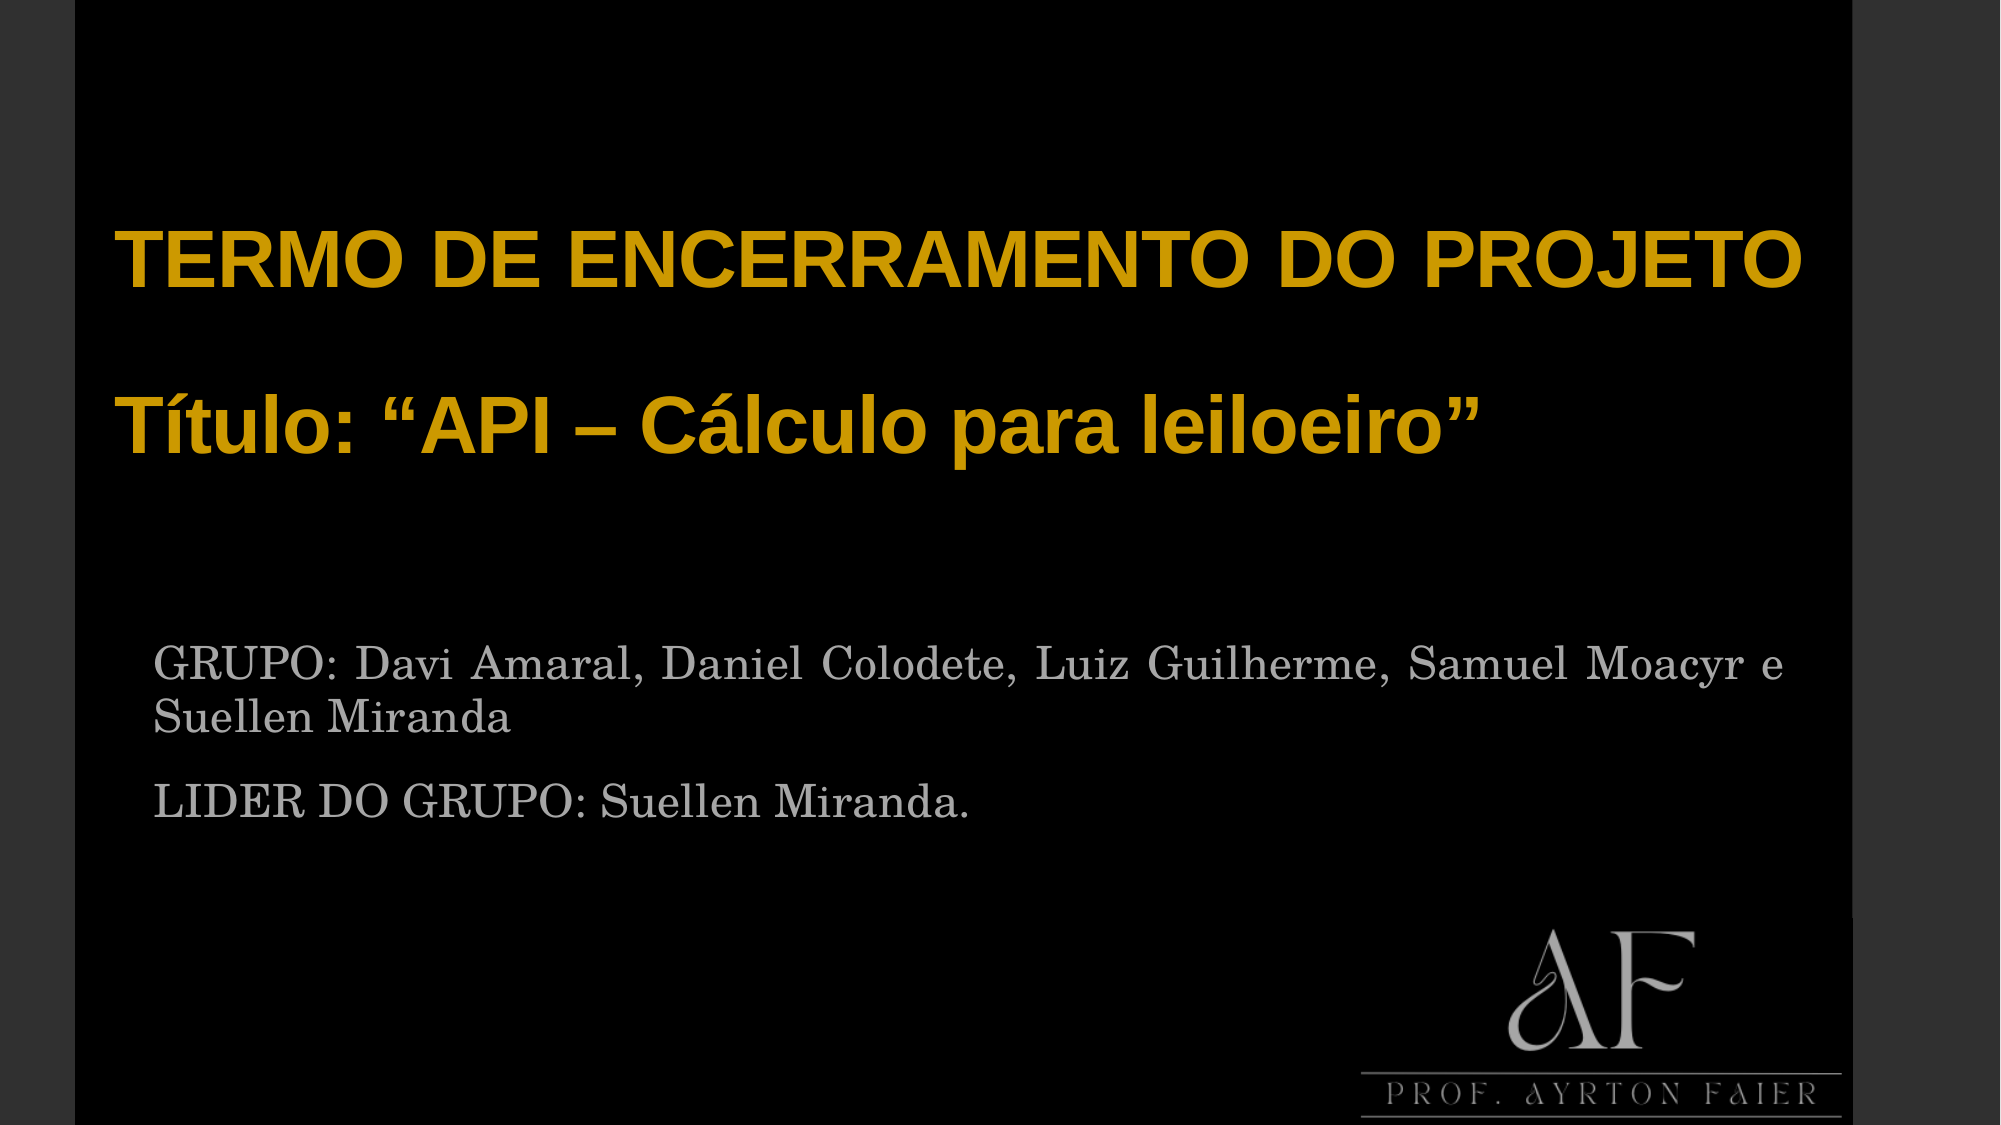

# TERMO DE ENCERRAMENTO DO PROJETO Título: “API – Cálculo para leiloeiro”
GRUPO: Davi Amaral, Daniel Colodete, Luiz Guilherme, Samuel Moacyr e Suellen Miranda
LIDER DO GRUPO: Suellen Miranda.